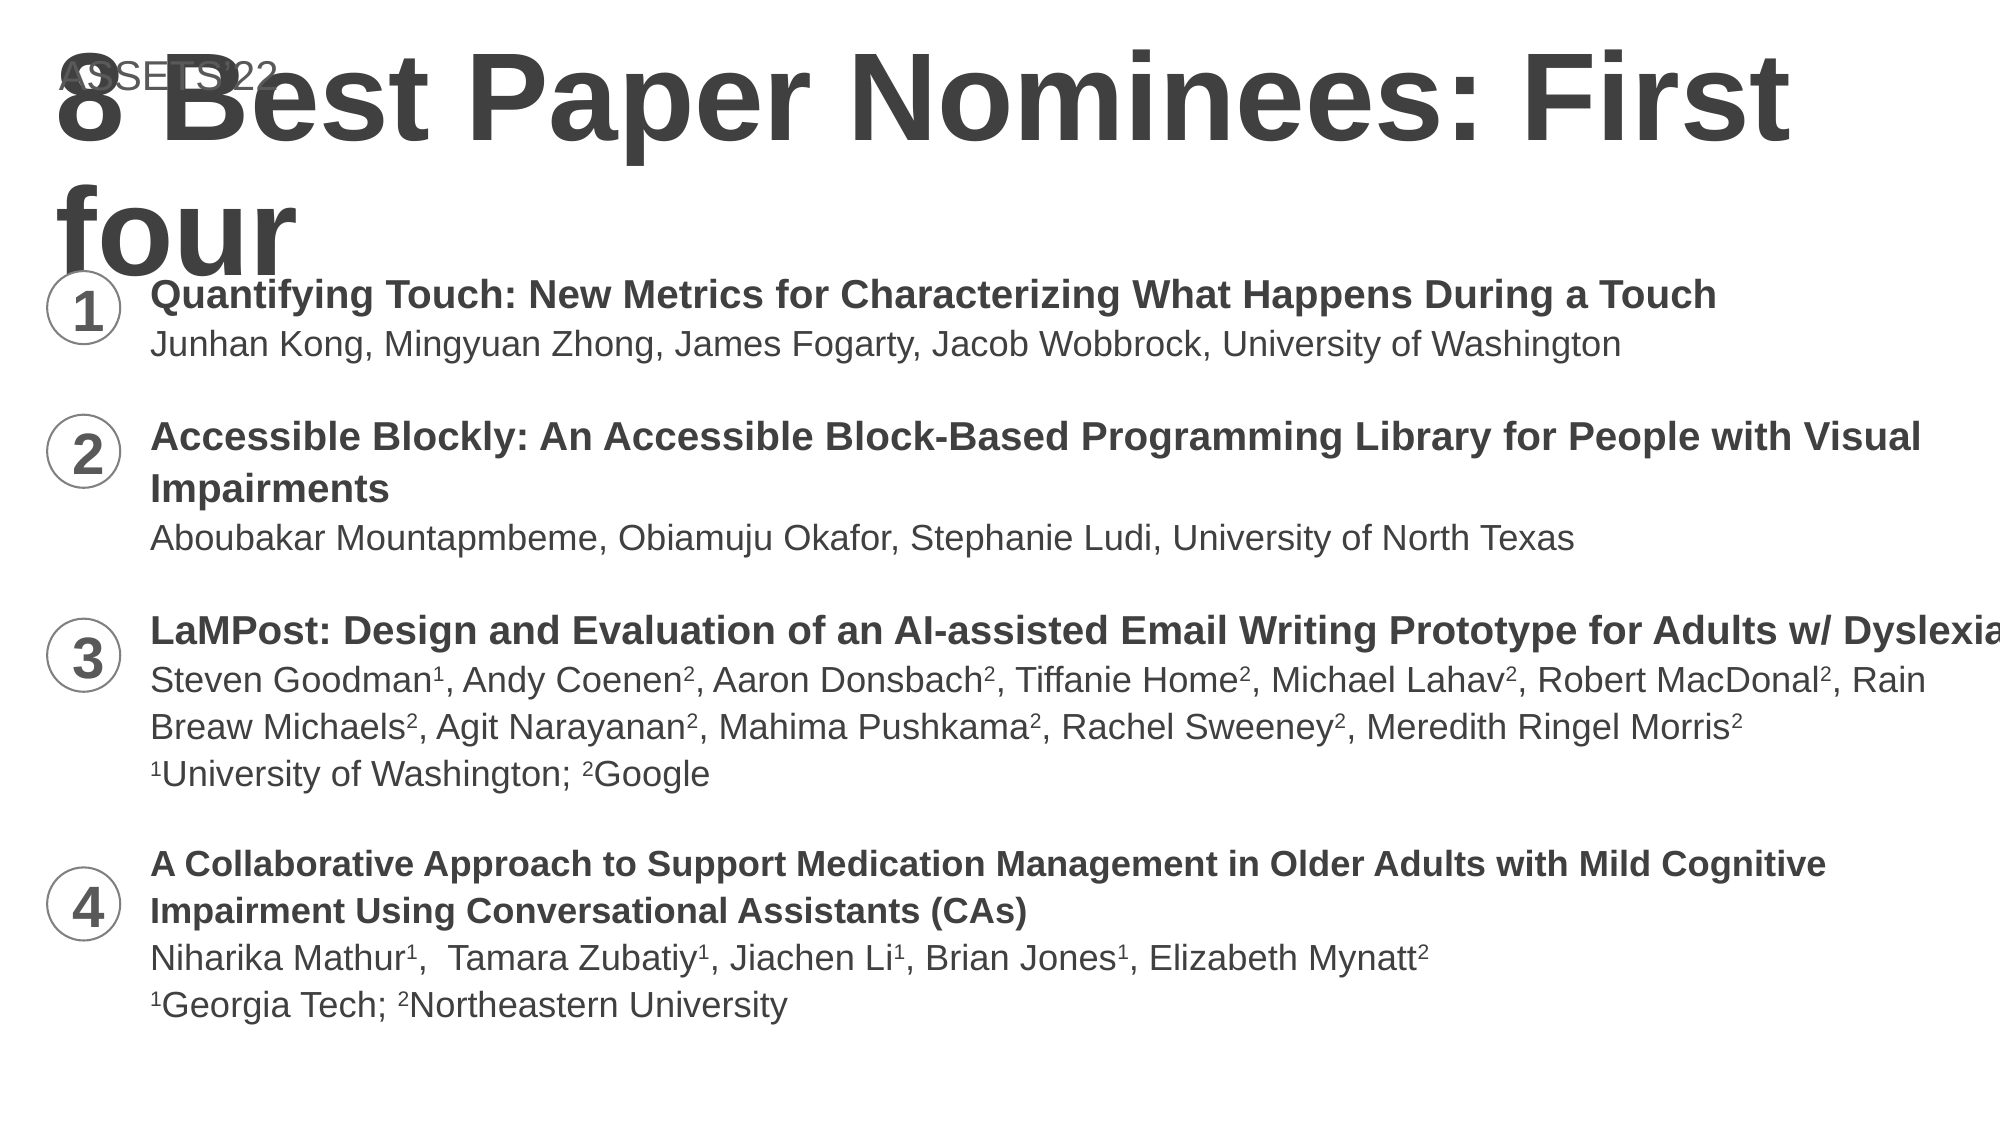

Steven Goodman, University of Washington
Andy Coenen, Google
Aaron Donsbach, Google
Tiffanie Home, Google
Michal Lahav, Google
Robert MacDonald, Google
Rain Breaw Michaels, Google
Agit Narayanan, Google
Mahima Pushkama, Google
Rachel Sweeney, Google
Meredith Ringel Morris, Google
ASSETS’22
# 8 Best Paper Nominees: First four
Quantifying Touch: New Metrics for Characterizing What Happens During a Touch
Junhan Kong, Mingyuan Zhong, James Fogarty, Jacob Wobbrock, University of Washington
Accessible Blockly: An Accessible Block-Based Programming Library for People with Visual Impairments
Aboubakar Mountapmbeme, Obiamuju Okafor, Stephanie Ludi, University of North Texas
LaMPost: Design and Evaluation of an AI-assisted Email Writing Prototype for Adults w/ Dyslexia
Steven Goodman1, Andy Coenen2, Aaron Donsbach2, Tiffanie Home2, Michael Lahav2, Robert MacDonal2, Rain Breaw Michaels2, Agit Narayanan2, Mahima Pushkama2, Rachel Sweeney2, Meredith Ringel Morris2
1University of Washington; 2Google
A Collaborative Approach to Support Medication Management in Older Adults with Mild Cognitive Impairment Using Conversational Assistants (CAs)
Niharika Mathur1,  Tamara Zubatiy1, Jiachen Li1, Brian Jones1, Elizabeth Mynatt2
1Georgia Tech; 2Northeastern University
1
2
3
4